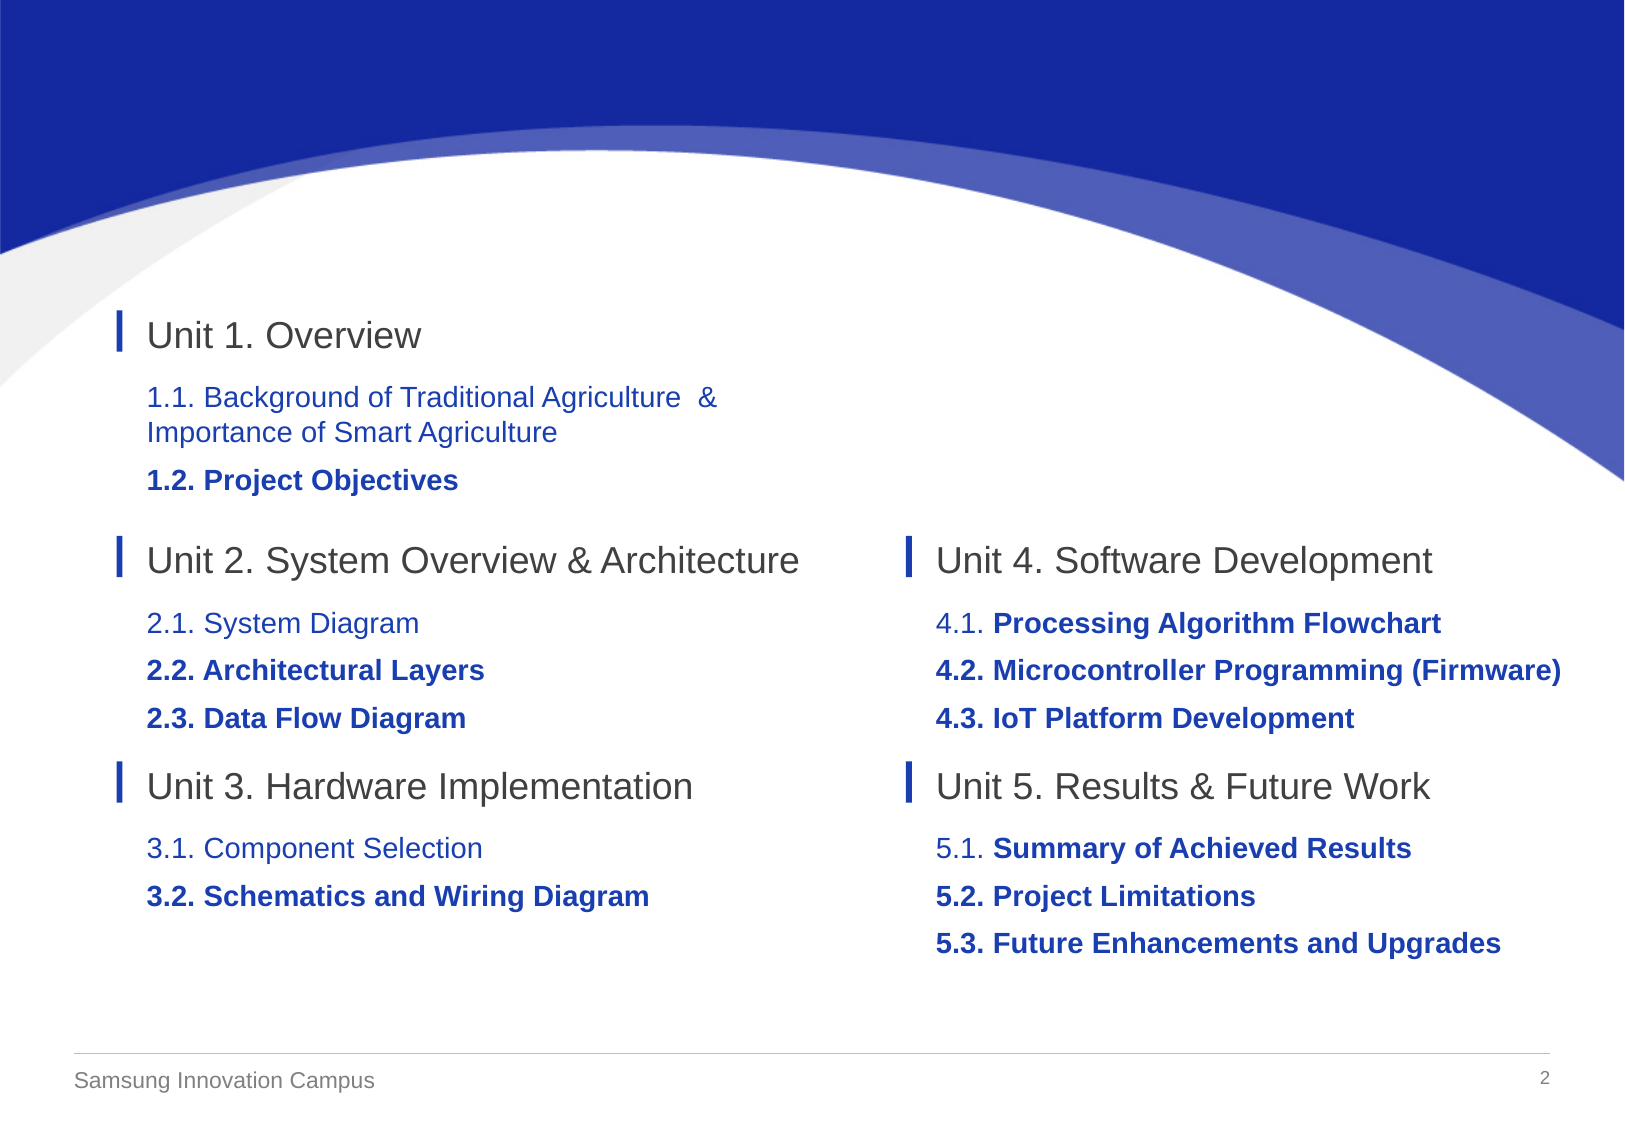

Unit 1. Overview
1.1. Background of Traditional Agriculture  & Importance of Smart Agriculture
1.2. Project Objectives

Unit 2. System Overview & Architecture
2.1. System Diagram
2.2. Architectural Layers
2.3. Data Flow Diagram

Unit 4. Software Development
4.1. Processing Algorithm Flowchart
4.2. Microcontroller Programming (Firmware)
4.3. IoT Platform Development

Unit 3. Hardware Implementation
3.1. Component Selection
3.2. Schematics and Wiring Diagram

Unit 5. Results & Future Work
5.1. Summary of Achieved Results
5.2. Project Limitations
5.3. Future Enhancements and Upgrades